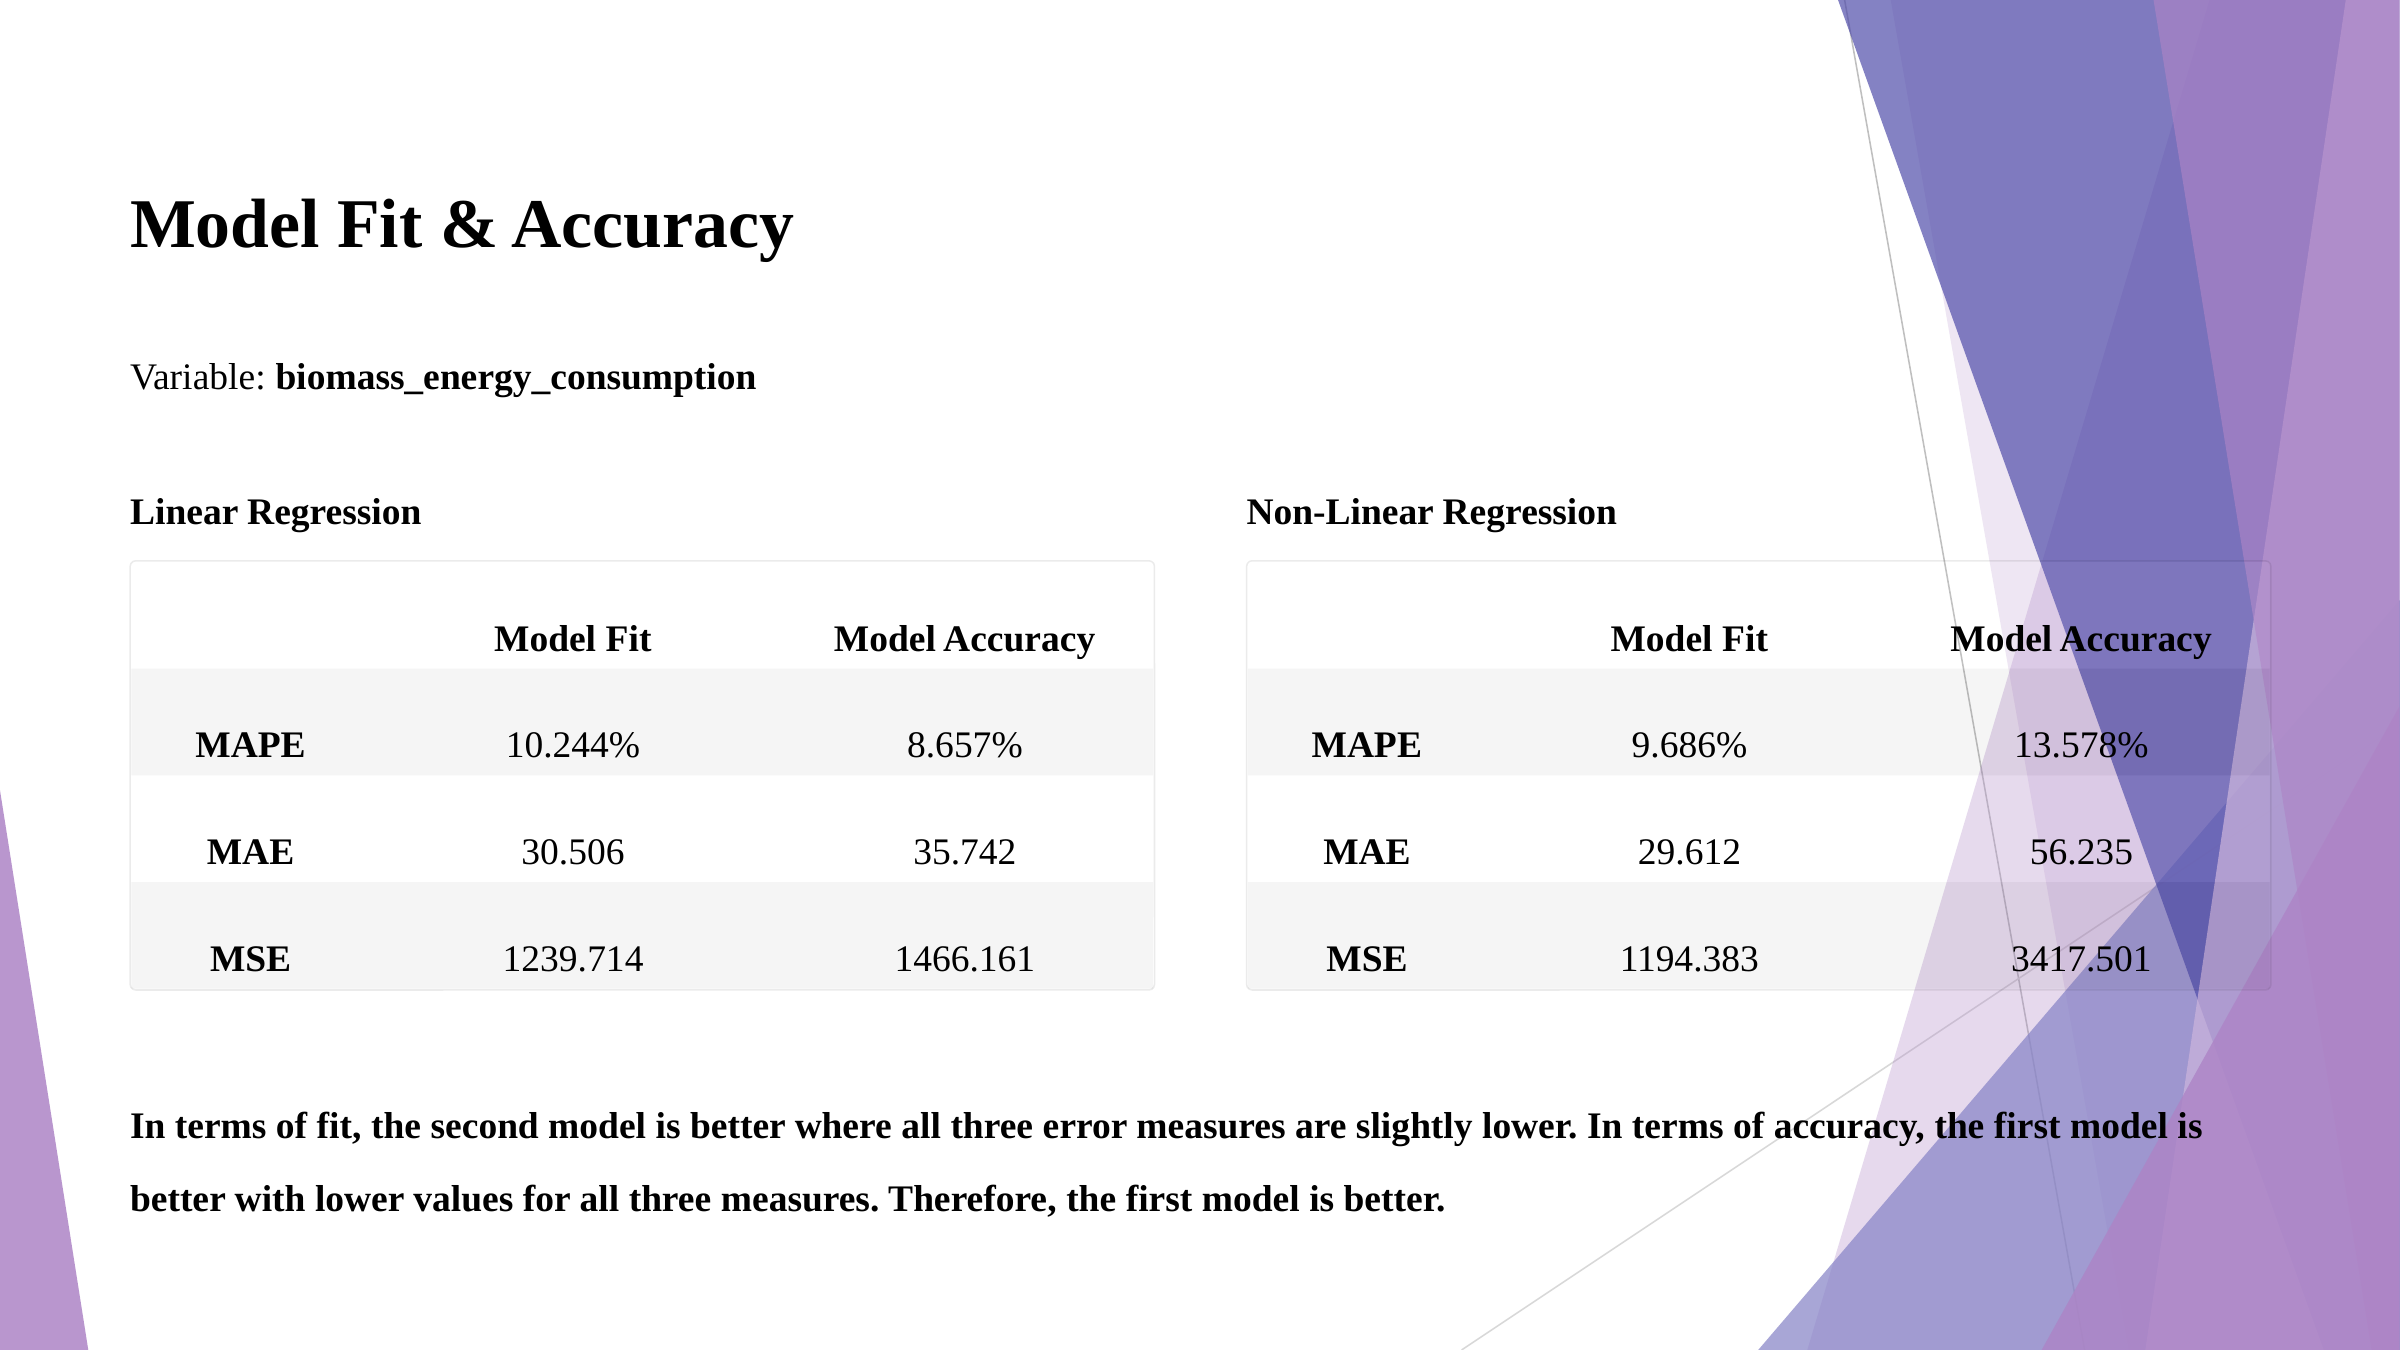

Model Fit & Accuracy
Variable: biomass_energy_consumption
Linear Regression
Non-Linear Regression

Model Fit
Model Accuracy

Model Fit
Model Accuracy

MAPE
10.244%
8.657%
MAPE
9.686%
13.578%

MAE
30.506
35.742
MAE
29.612
56.235

MSE
1239.714
1466.161
MSE
1194.383
3417.501
In terms of fit, the second model is better where all three error measures are slightly lower. In terms of accuracy, the first model is better with lower values for all three measures. Therefore, the first model is better.